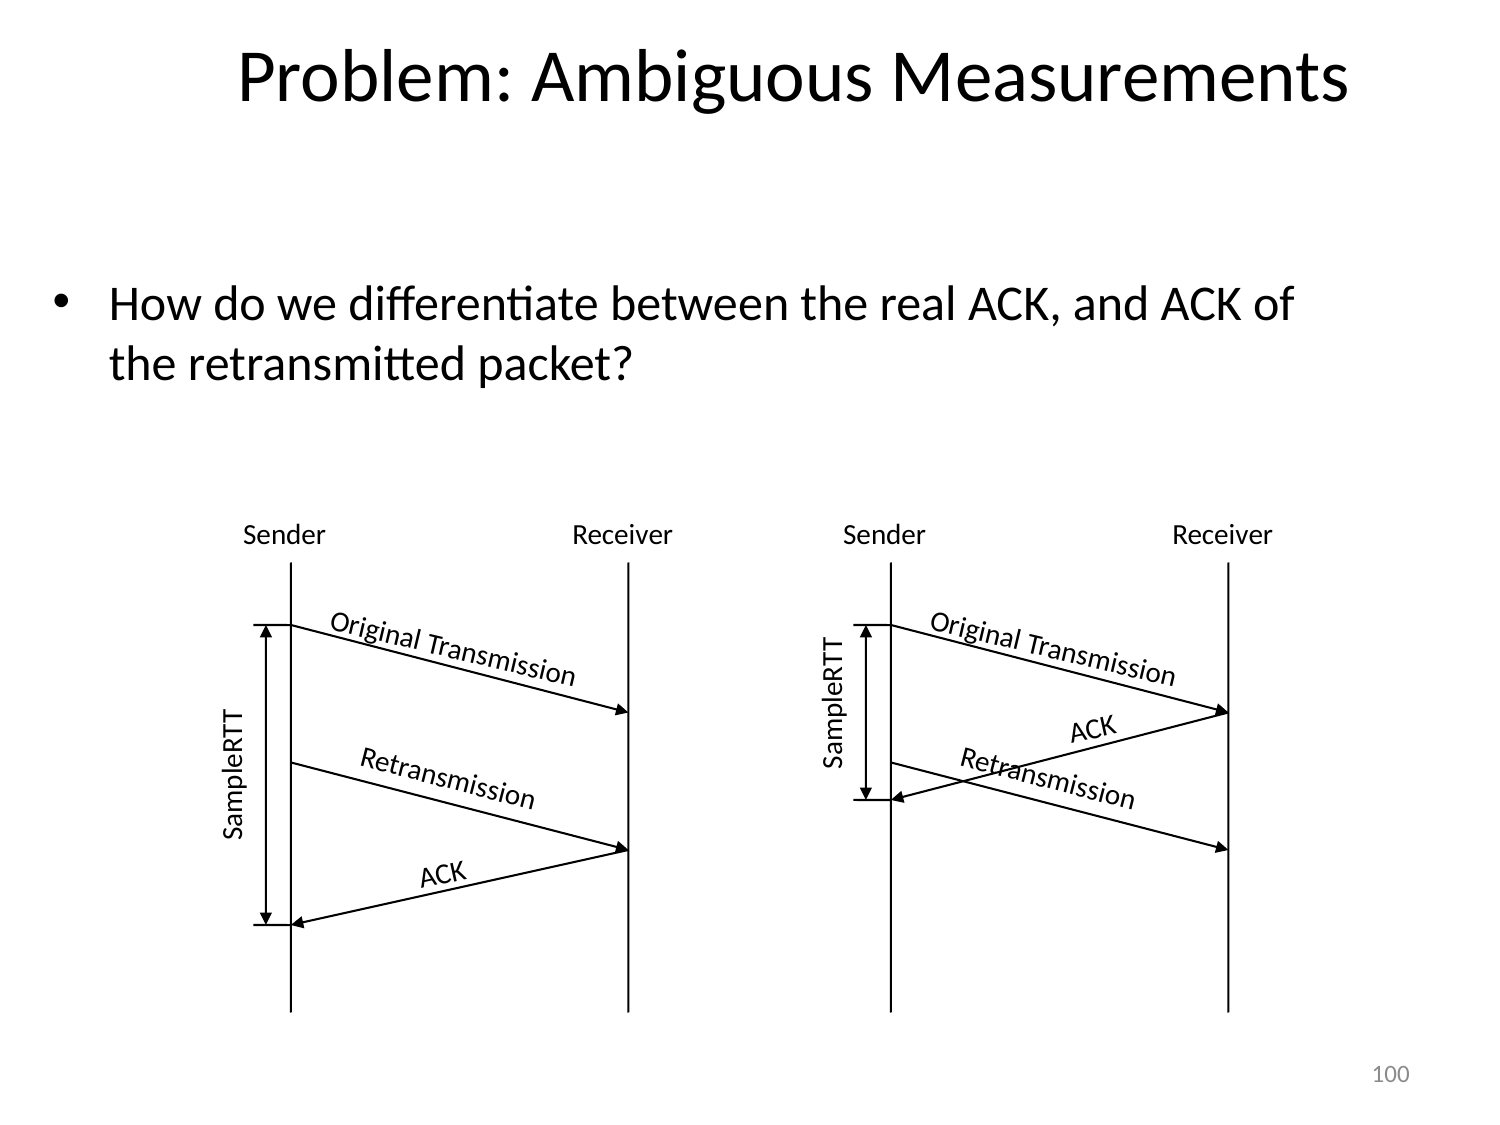

# Problem: Ambiguous Measurements
How do we differentiate between the real ACK, and ACK of the retransmitted packet?
Sender
Receiver
Sender
Receiver

Original Transmission
Original Transmission

SampleRTT
ACK

SampleRTT
Retransmission
Retransmission

ACK

100